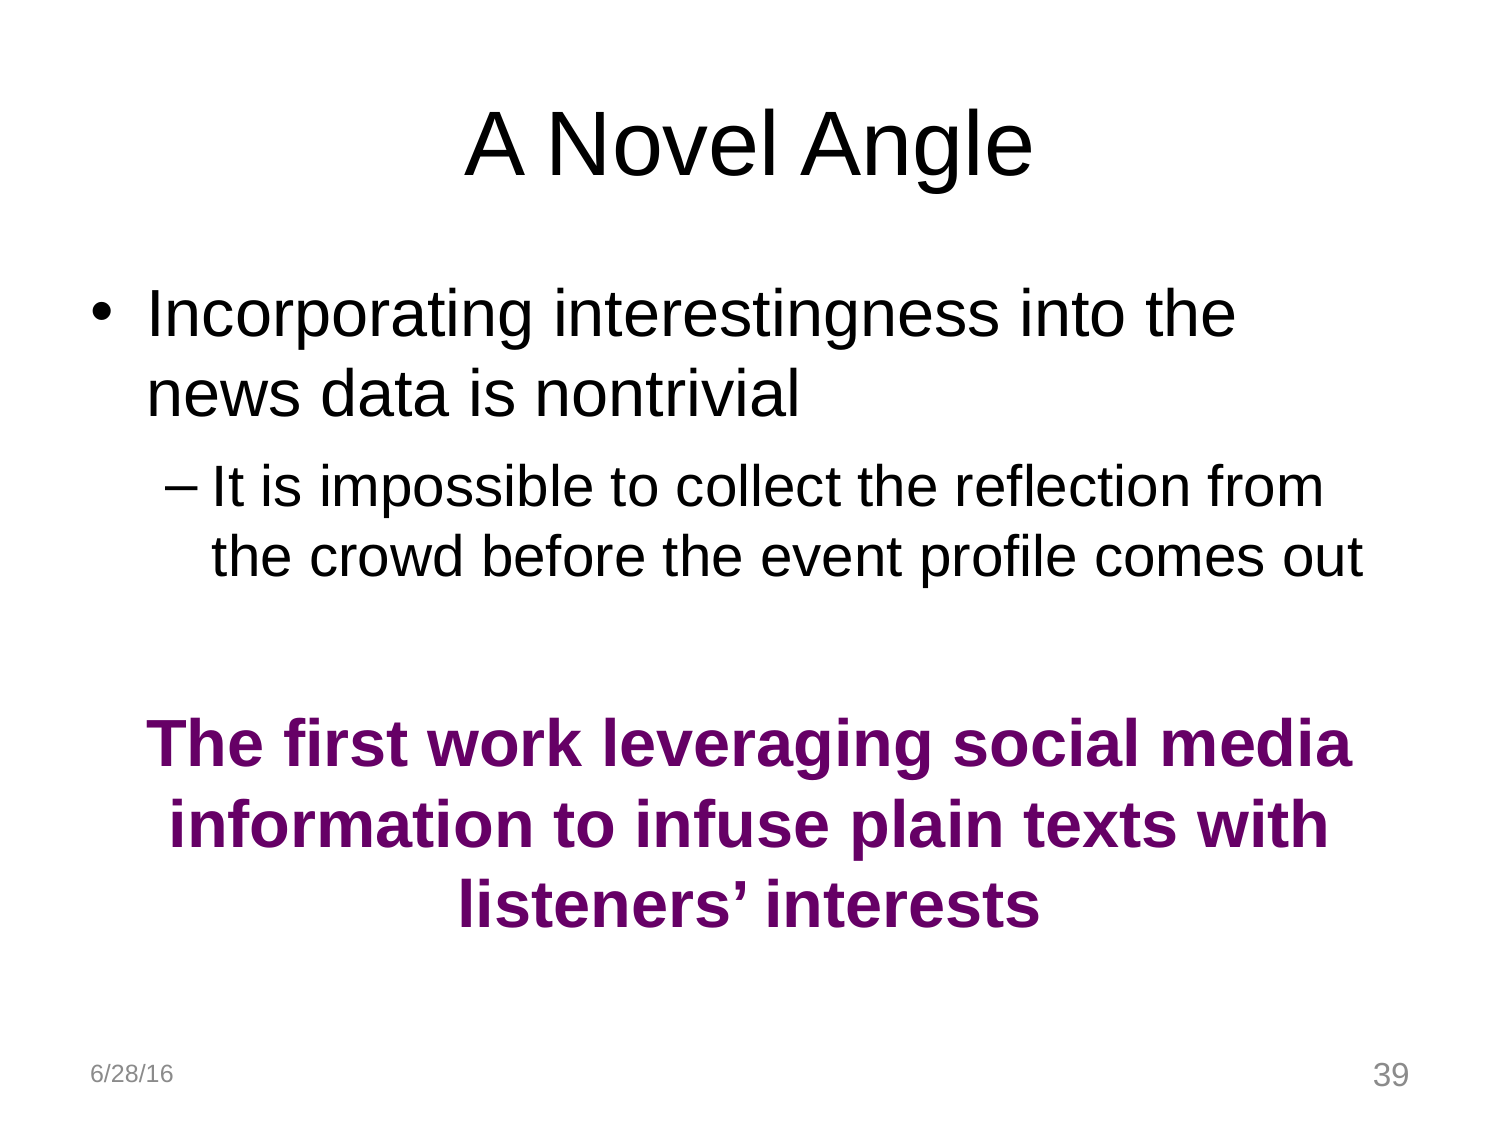

# A Novel Angle
Incorporating interestingness into the news data is nontrivial
It is impossible to collect the reflection from the crowd before the event profile comes out

The first work leveraging social media information to infuse plain texts with listeners’ interests

6/28/16
39